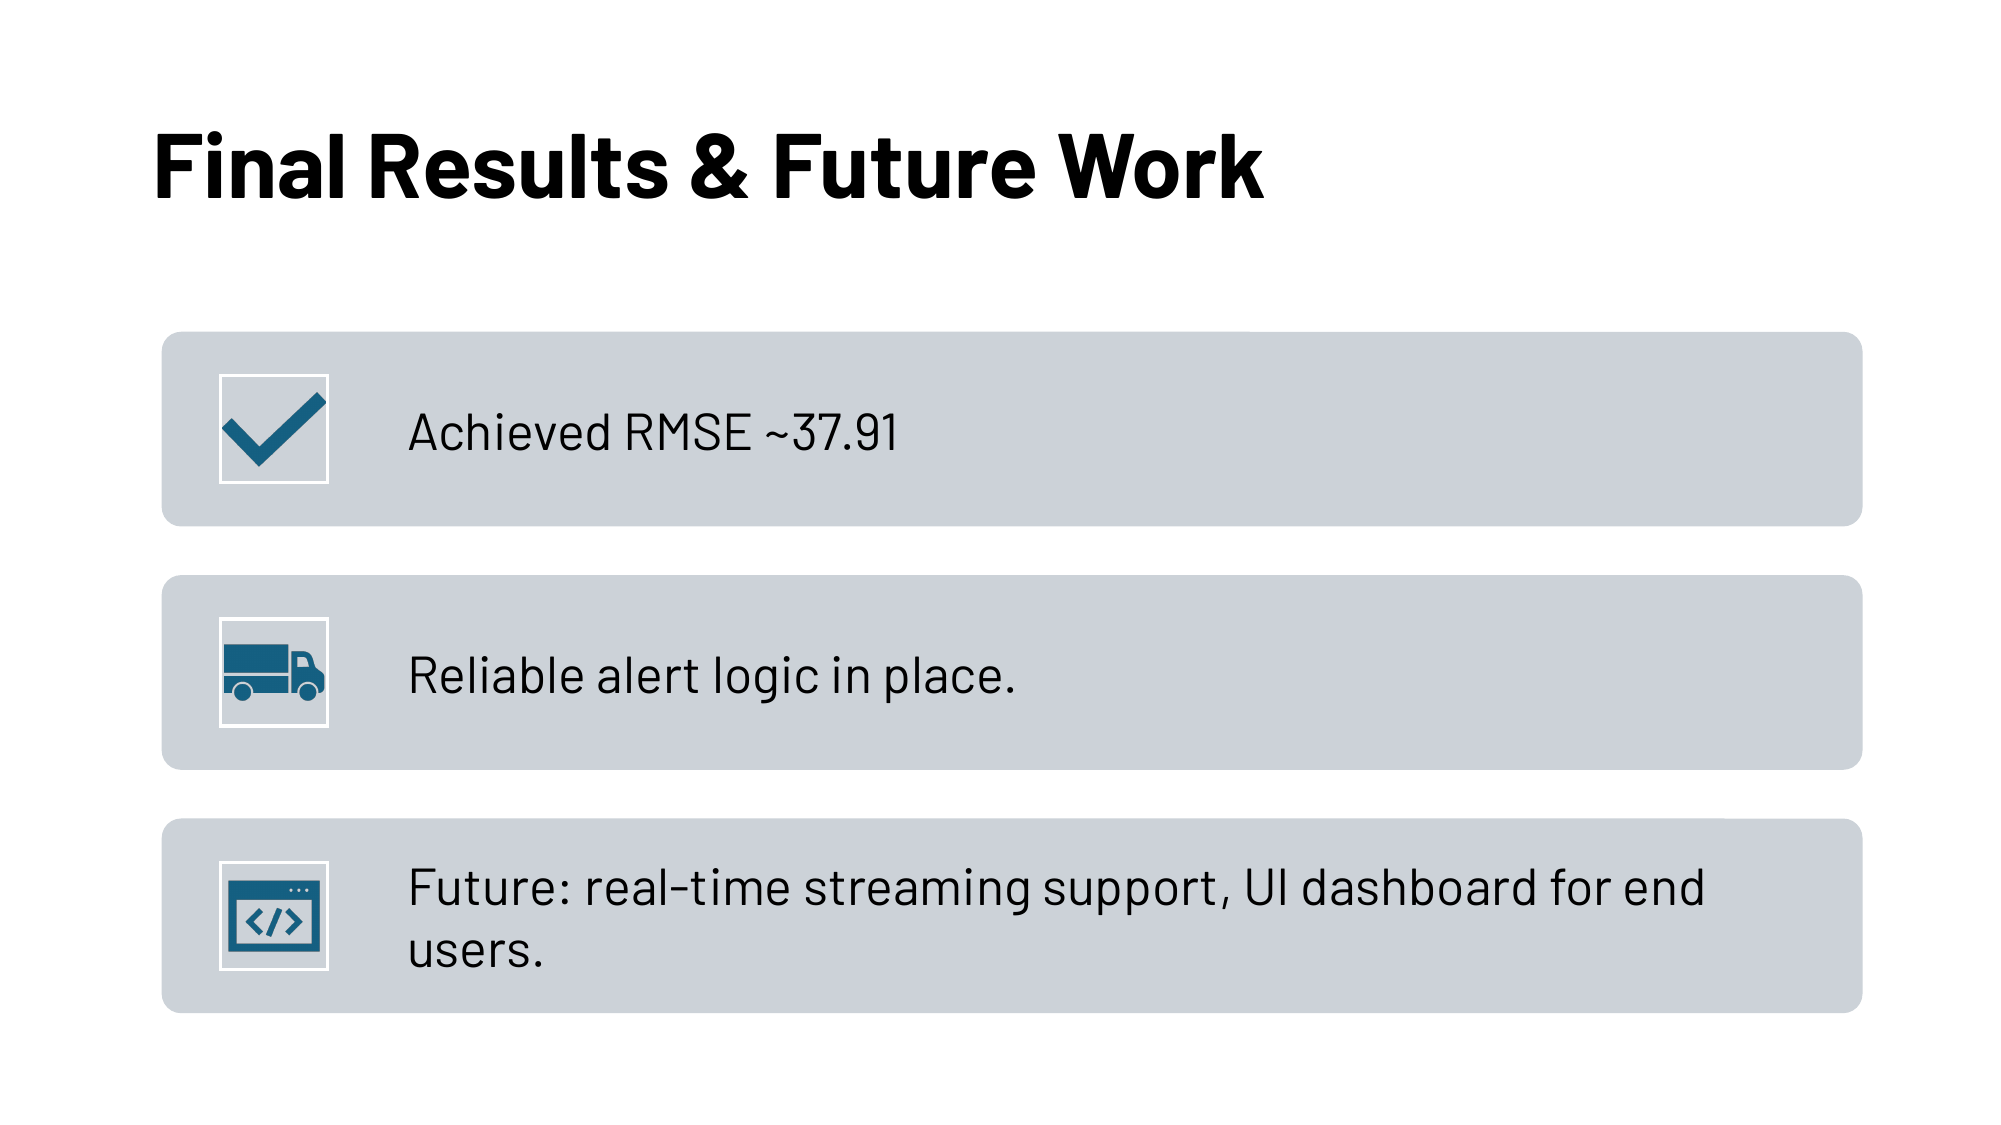

# Final Results & Future Work
Achieved RMSE ~37.91
Reliable alert logic in place.
Future: real-time streaming support, UI dashboard for end users.